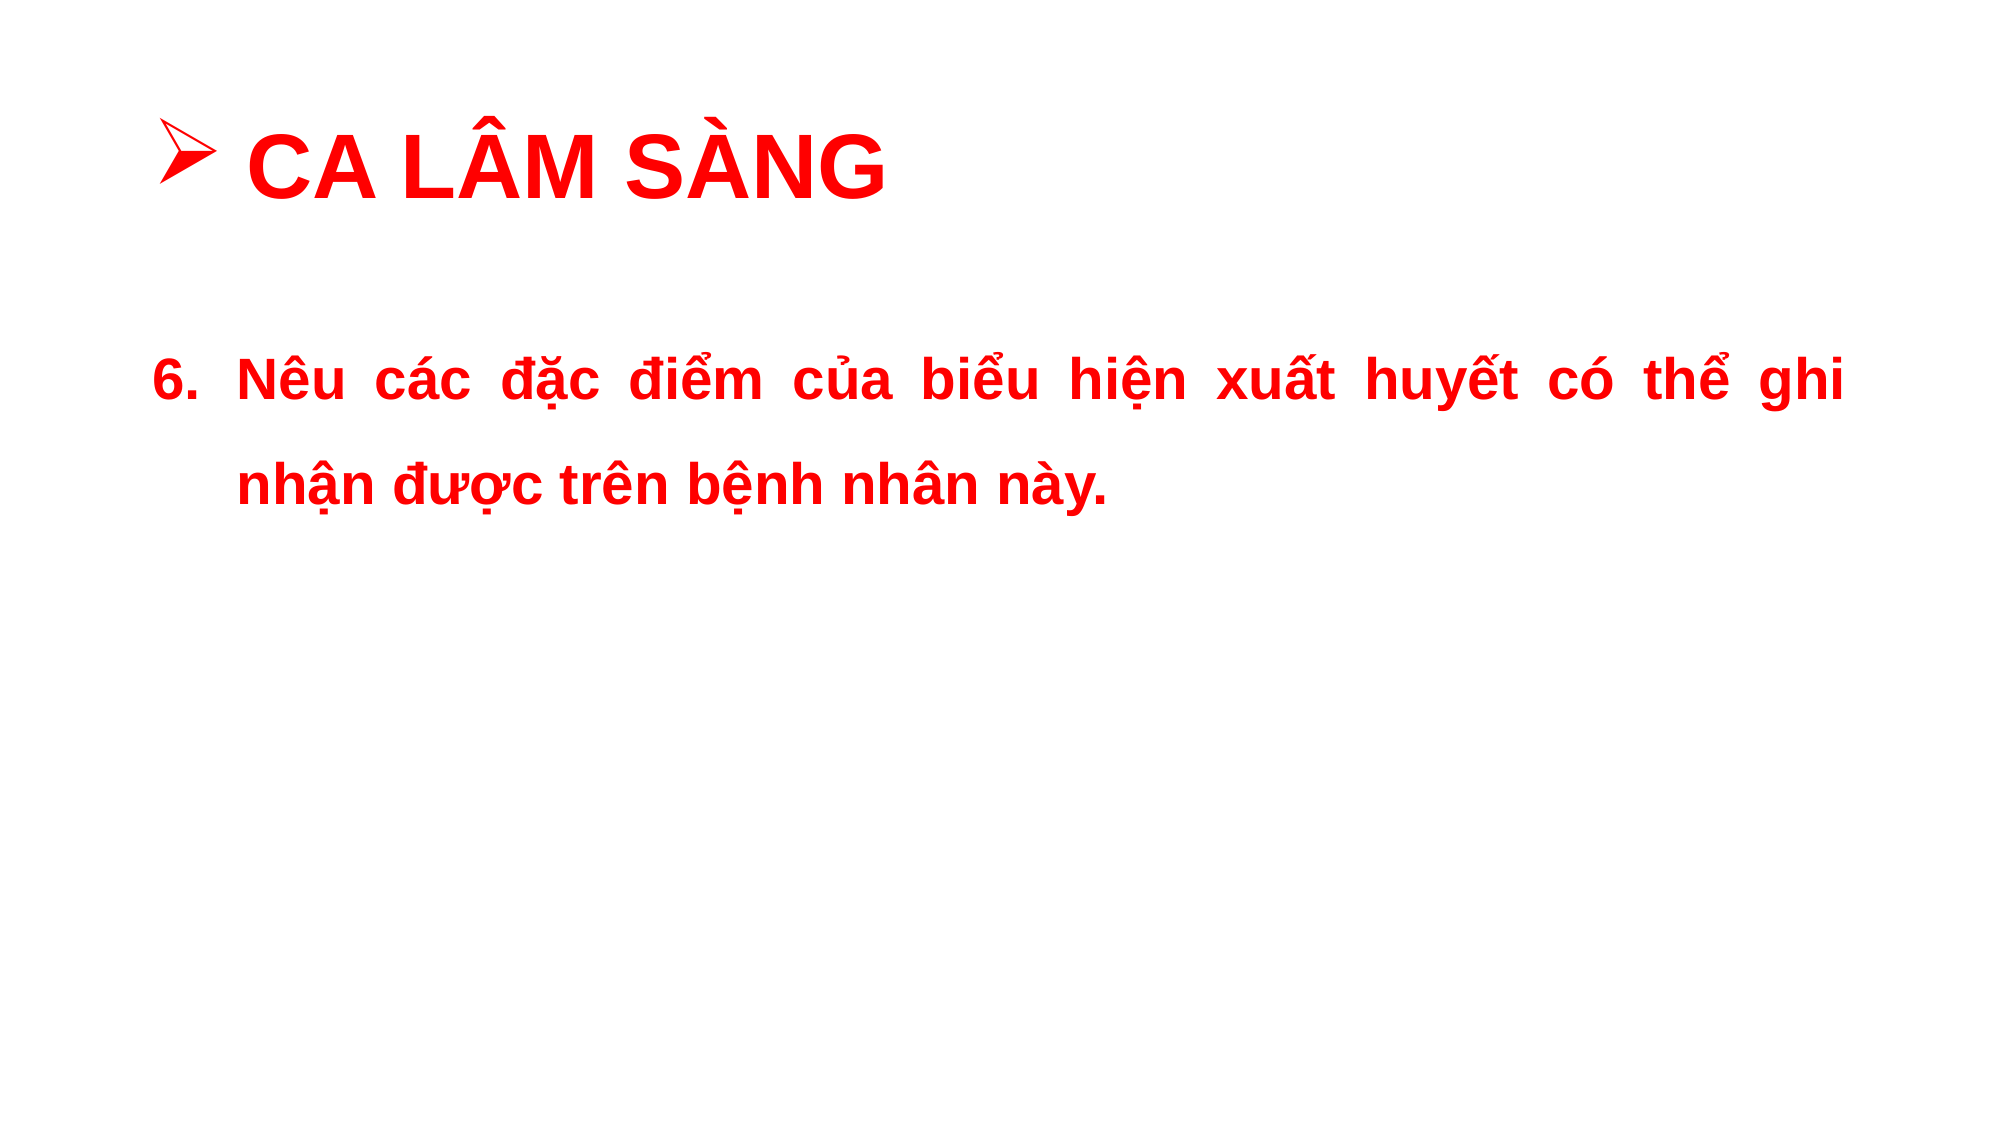

# CA LÂM SÀNG
Nêu các đặc điểm của biểu hiện xuất huyết có thể ghi nhận được trên bệnh nhân này.